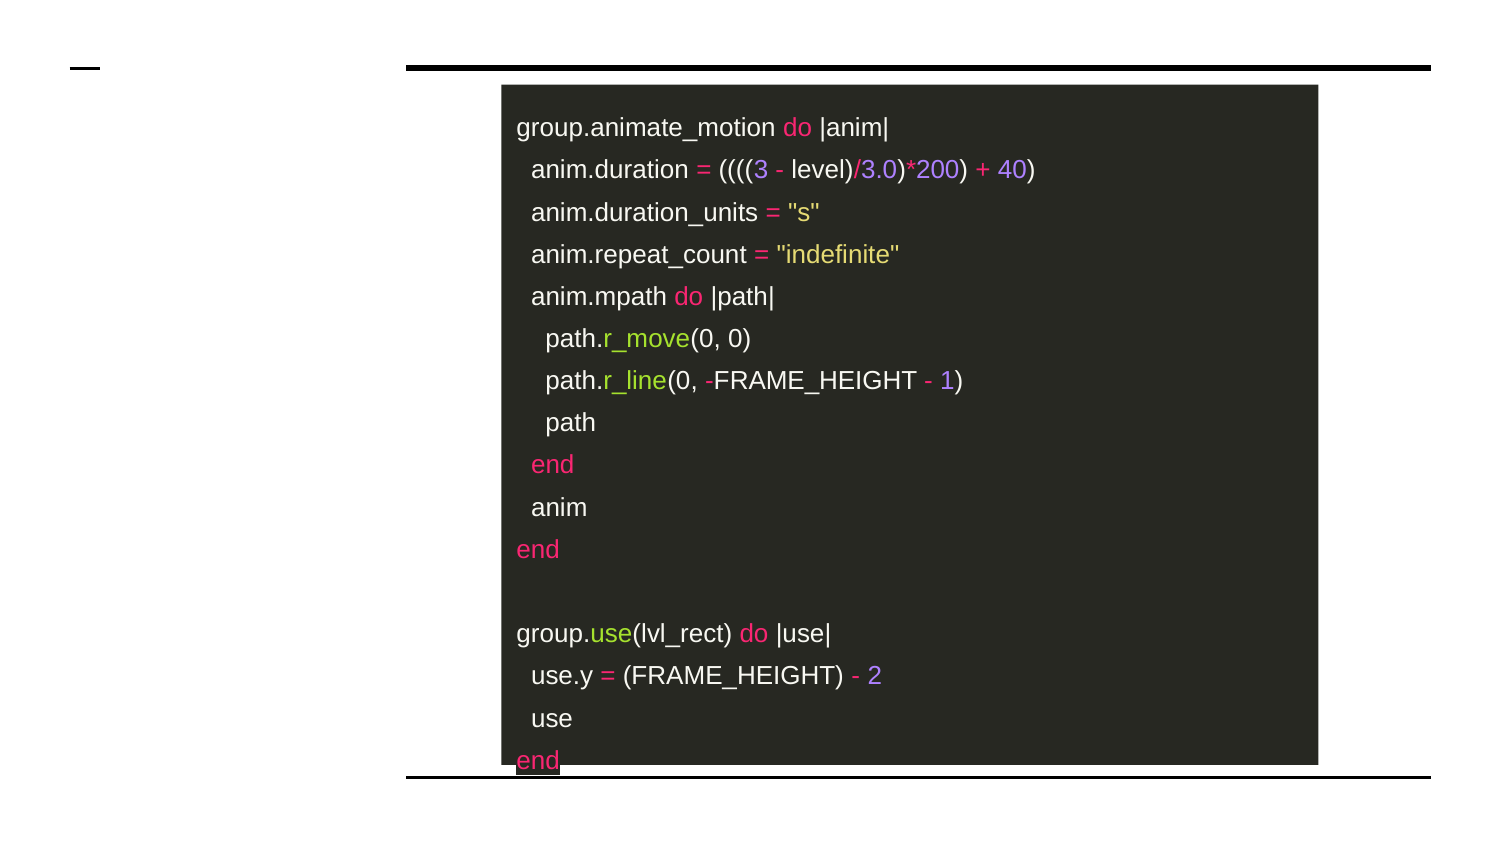

group.animate_motion do |anim|
  anim.duration = ((((3 - level)/3.0)*200) + 40)
  anim.duration_units = "s"
  anim.repeat_count = "indefinite"
  anim.mpath do |path|
    path.r_move(0, 0)
    path.r_line(0, -FRAME_HEIGHT - 1)
    path
  end
  anim
end

group.use(lvl_rect) do |use|
  use.y = (FRAME_HEIGHT) - 2
  use
end